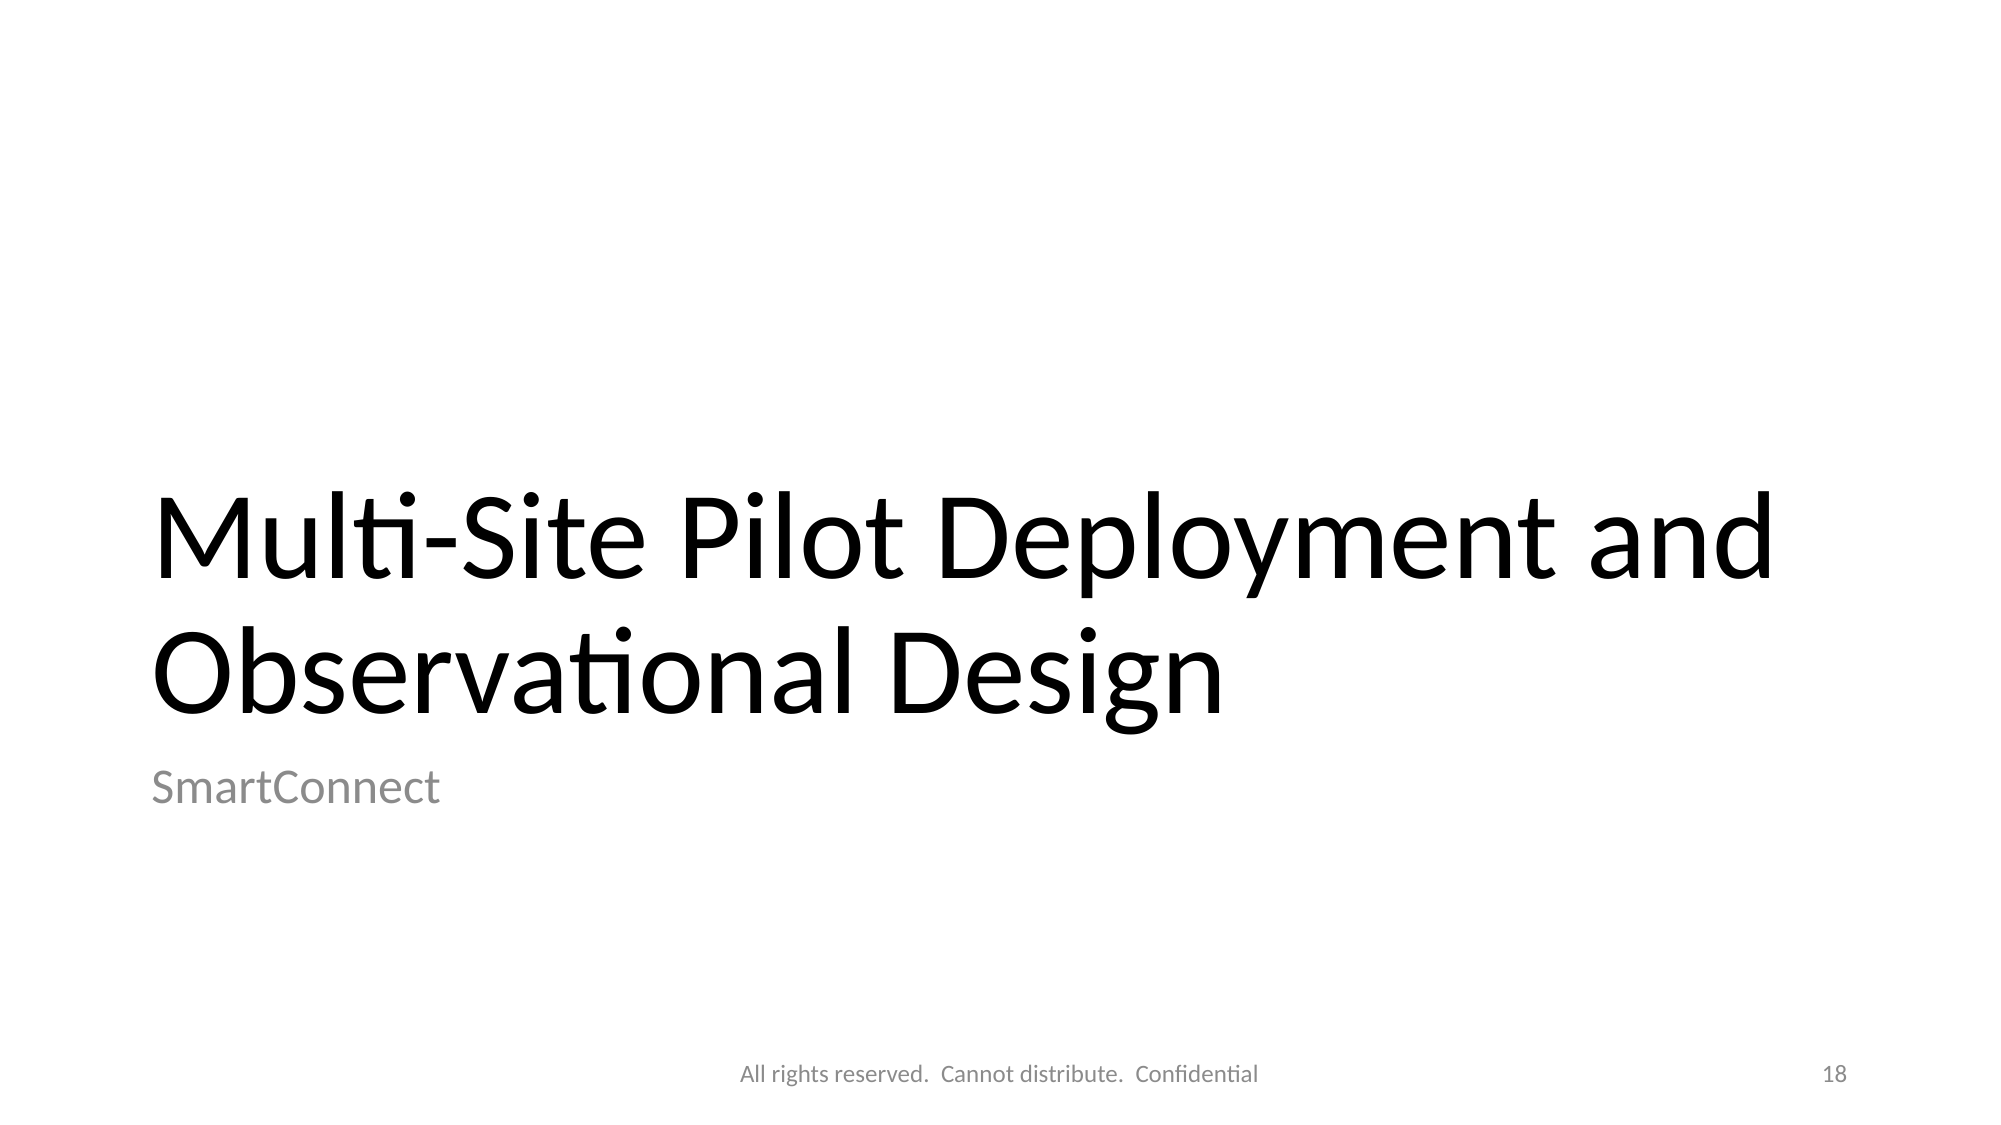

# Multi-Site Pilot Deployment and Observational Design
SmartConnect
All rights reserved.  Cannot distribute.  Confidential
18